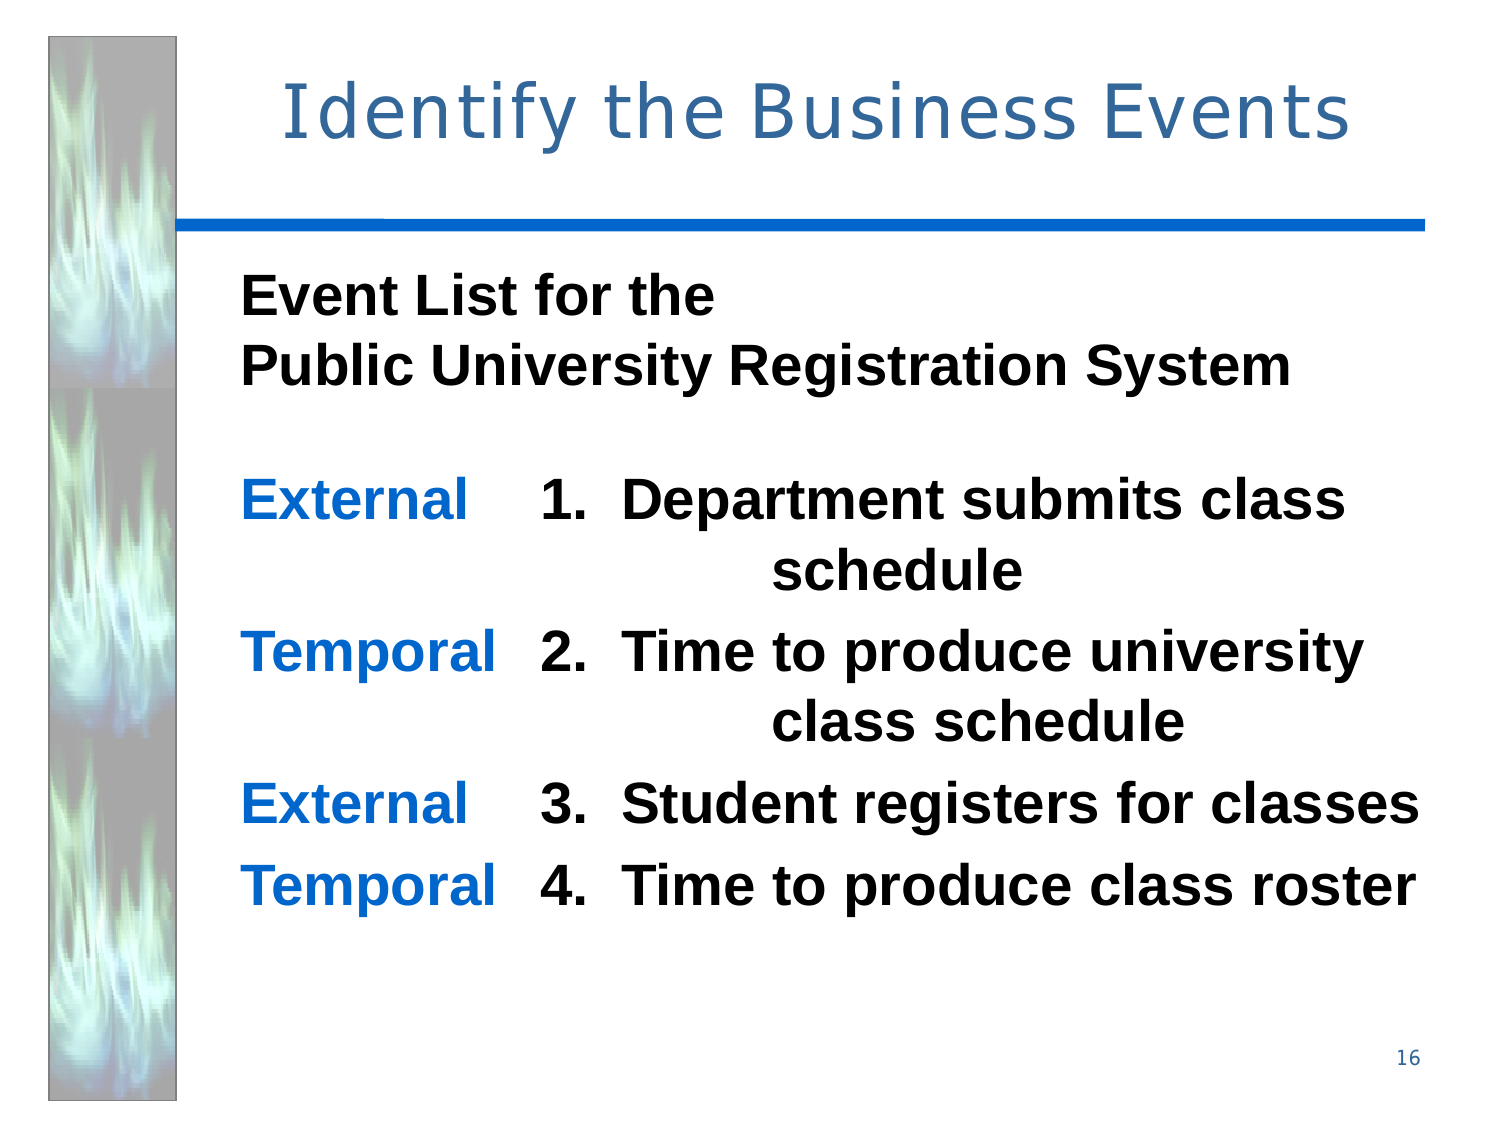

# Identify the Business Events
Event List for the
Public University Registration System

External	1.  Department submits class
			     schedule
Temporal	2.  Time to produce university
			     class schedule
External 	3.  Student registers for classes
Temporal 	4.  Time to produce class roster
16